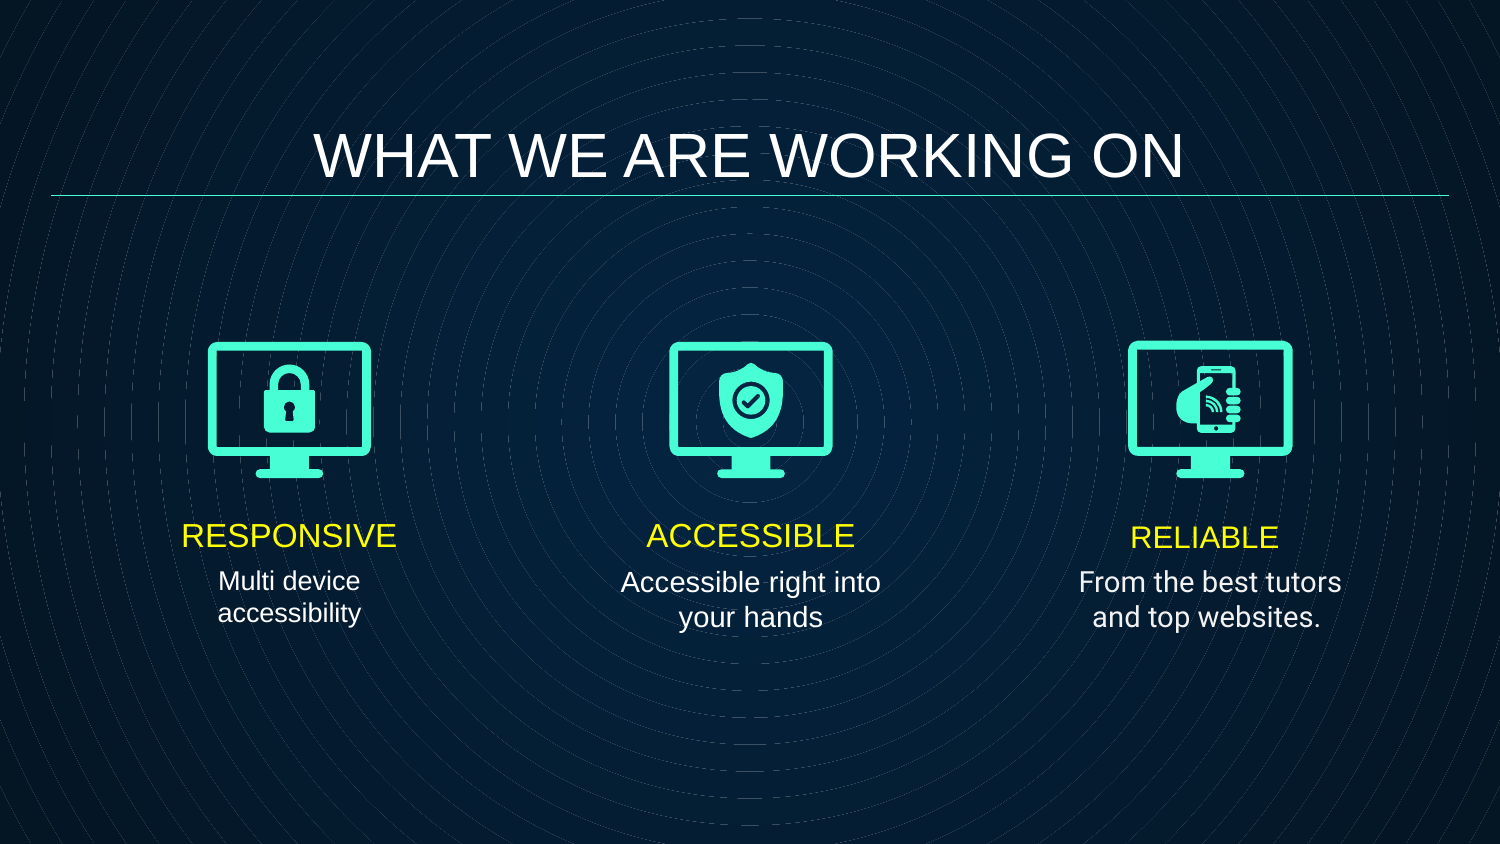

WHAT WE ARE WORKING ON

# RESPONSIVE
ACCESSIBLE
RELIABLE
Multi device accessibility
Accessible right into your hands
From the best tutors and top websites.